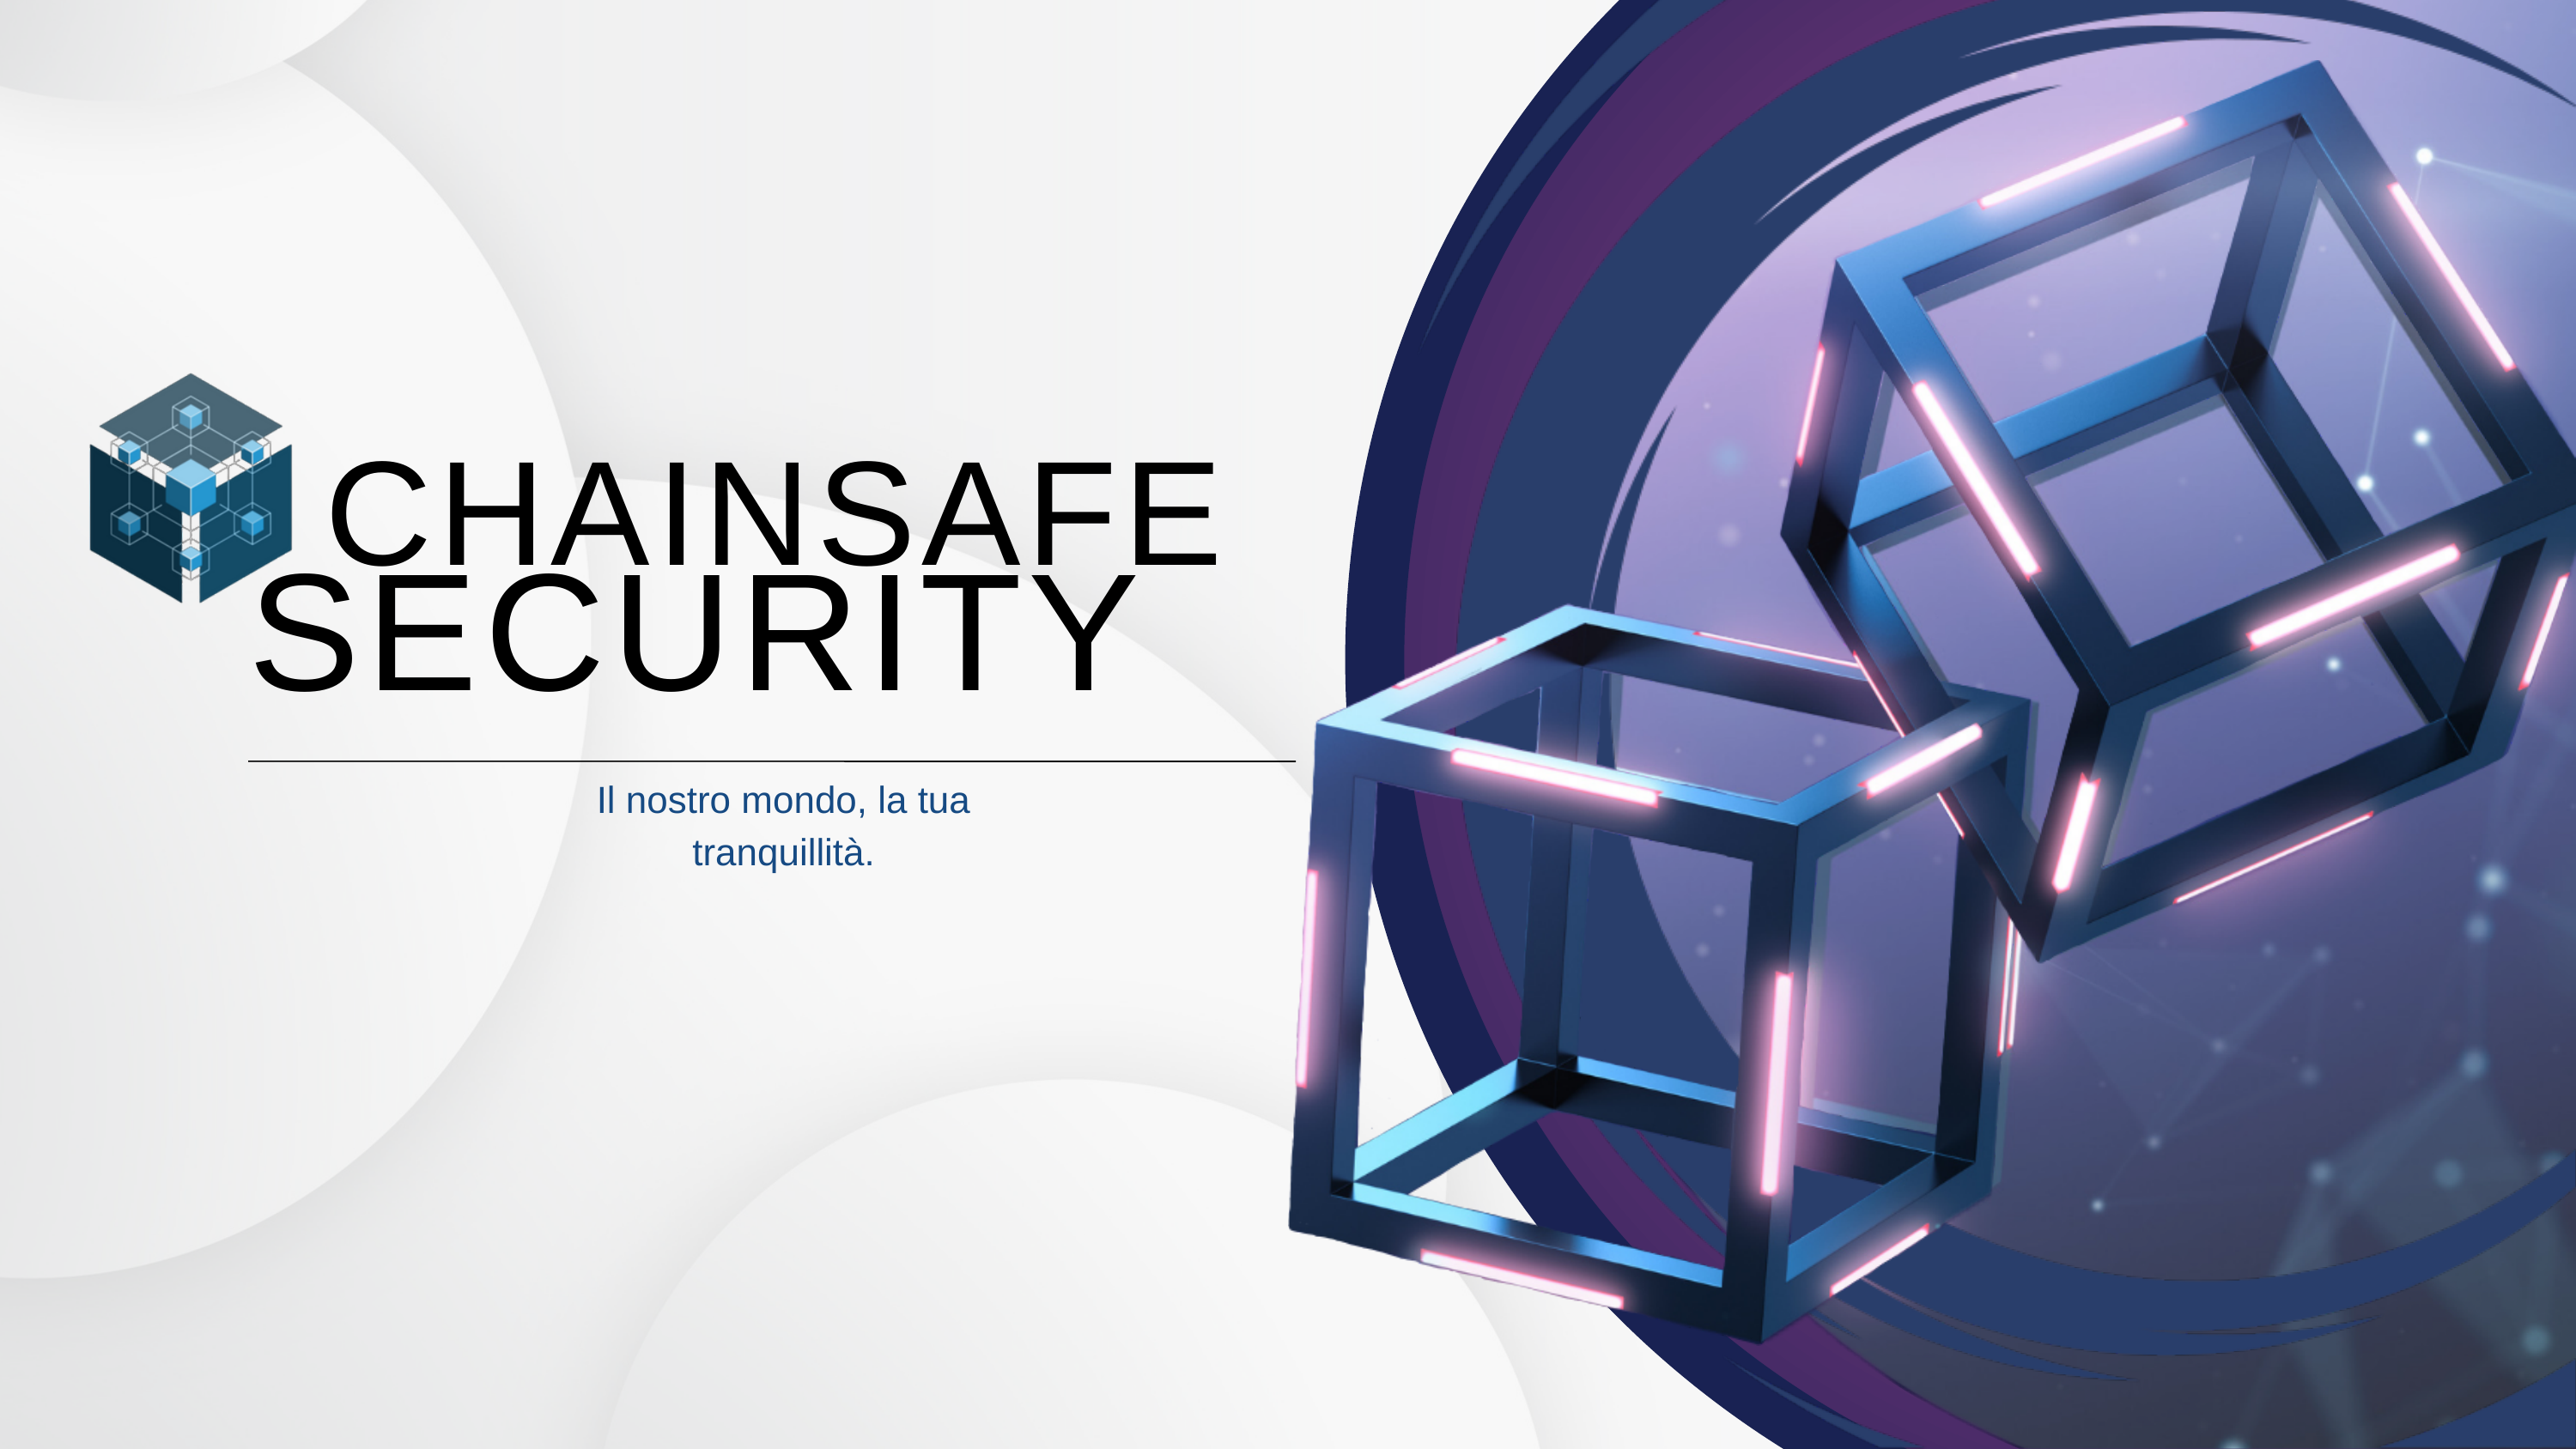

CHAINSAFE
SECURITY

Il nostro mondo, la tua tranquillità.